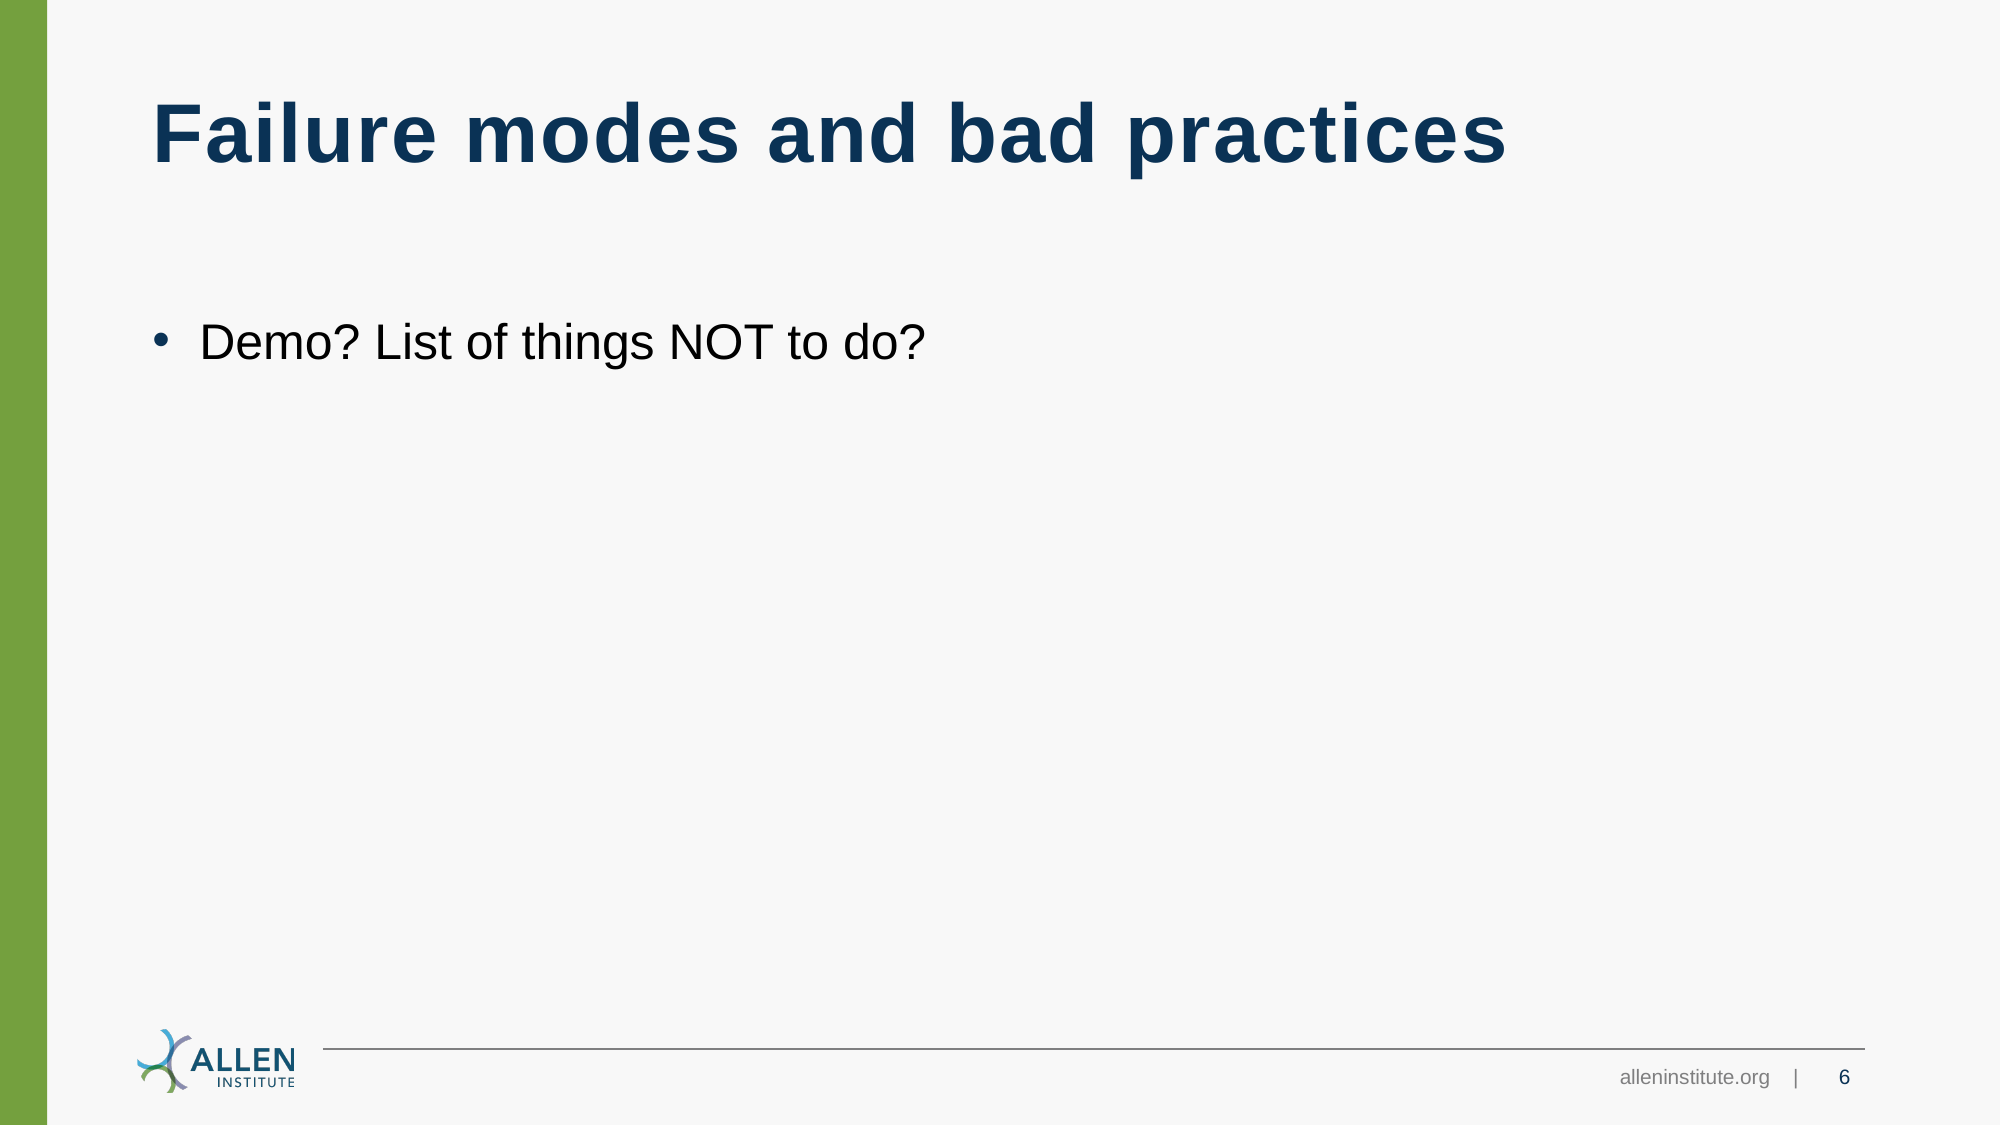

# Failure modes and bad practices
Demo? List of things NOT to do?
6